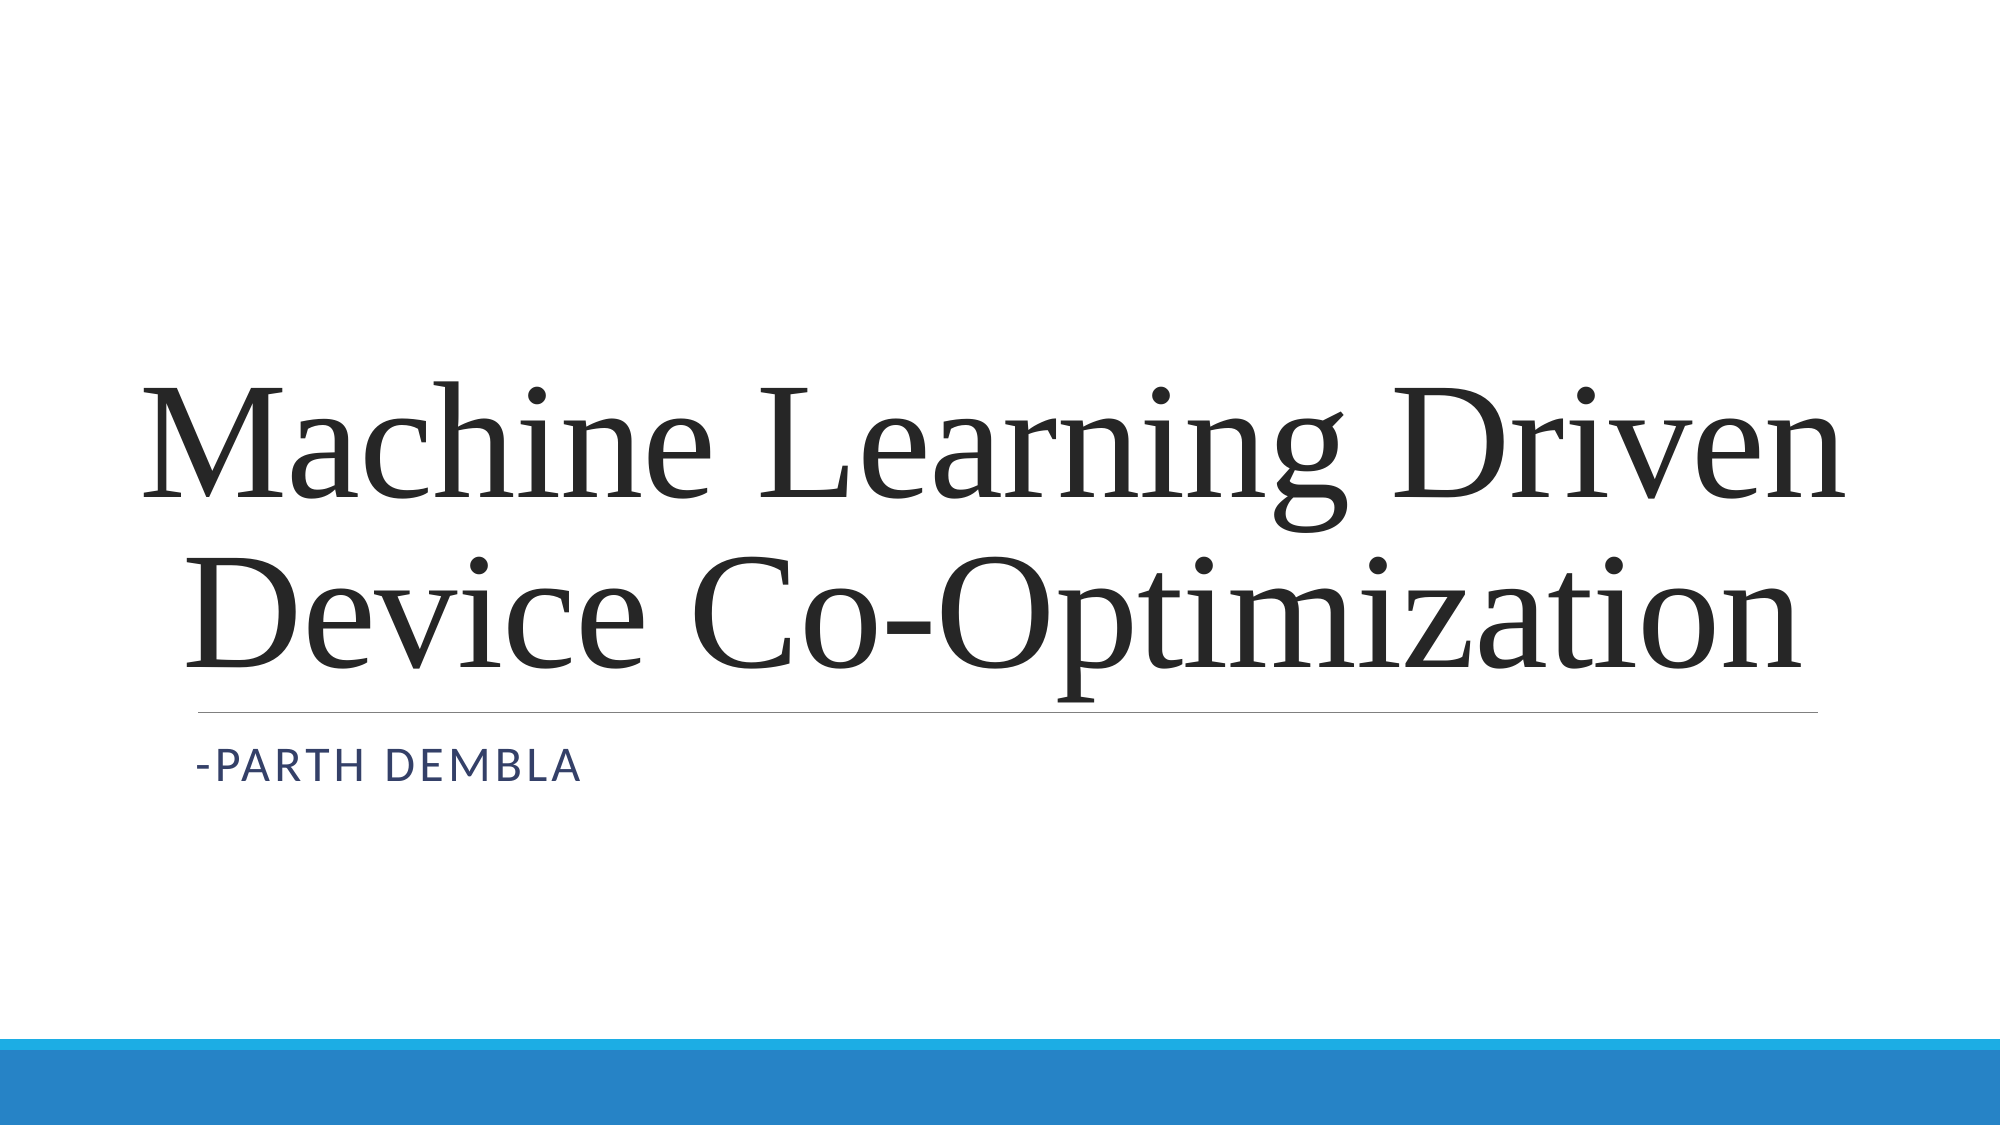

# Machine Learning Driven Device Co-Optimization
-parth Dembla